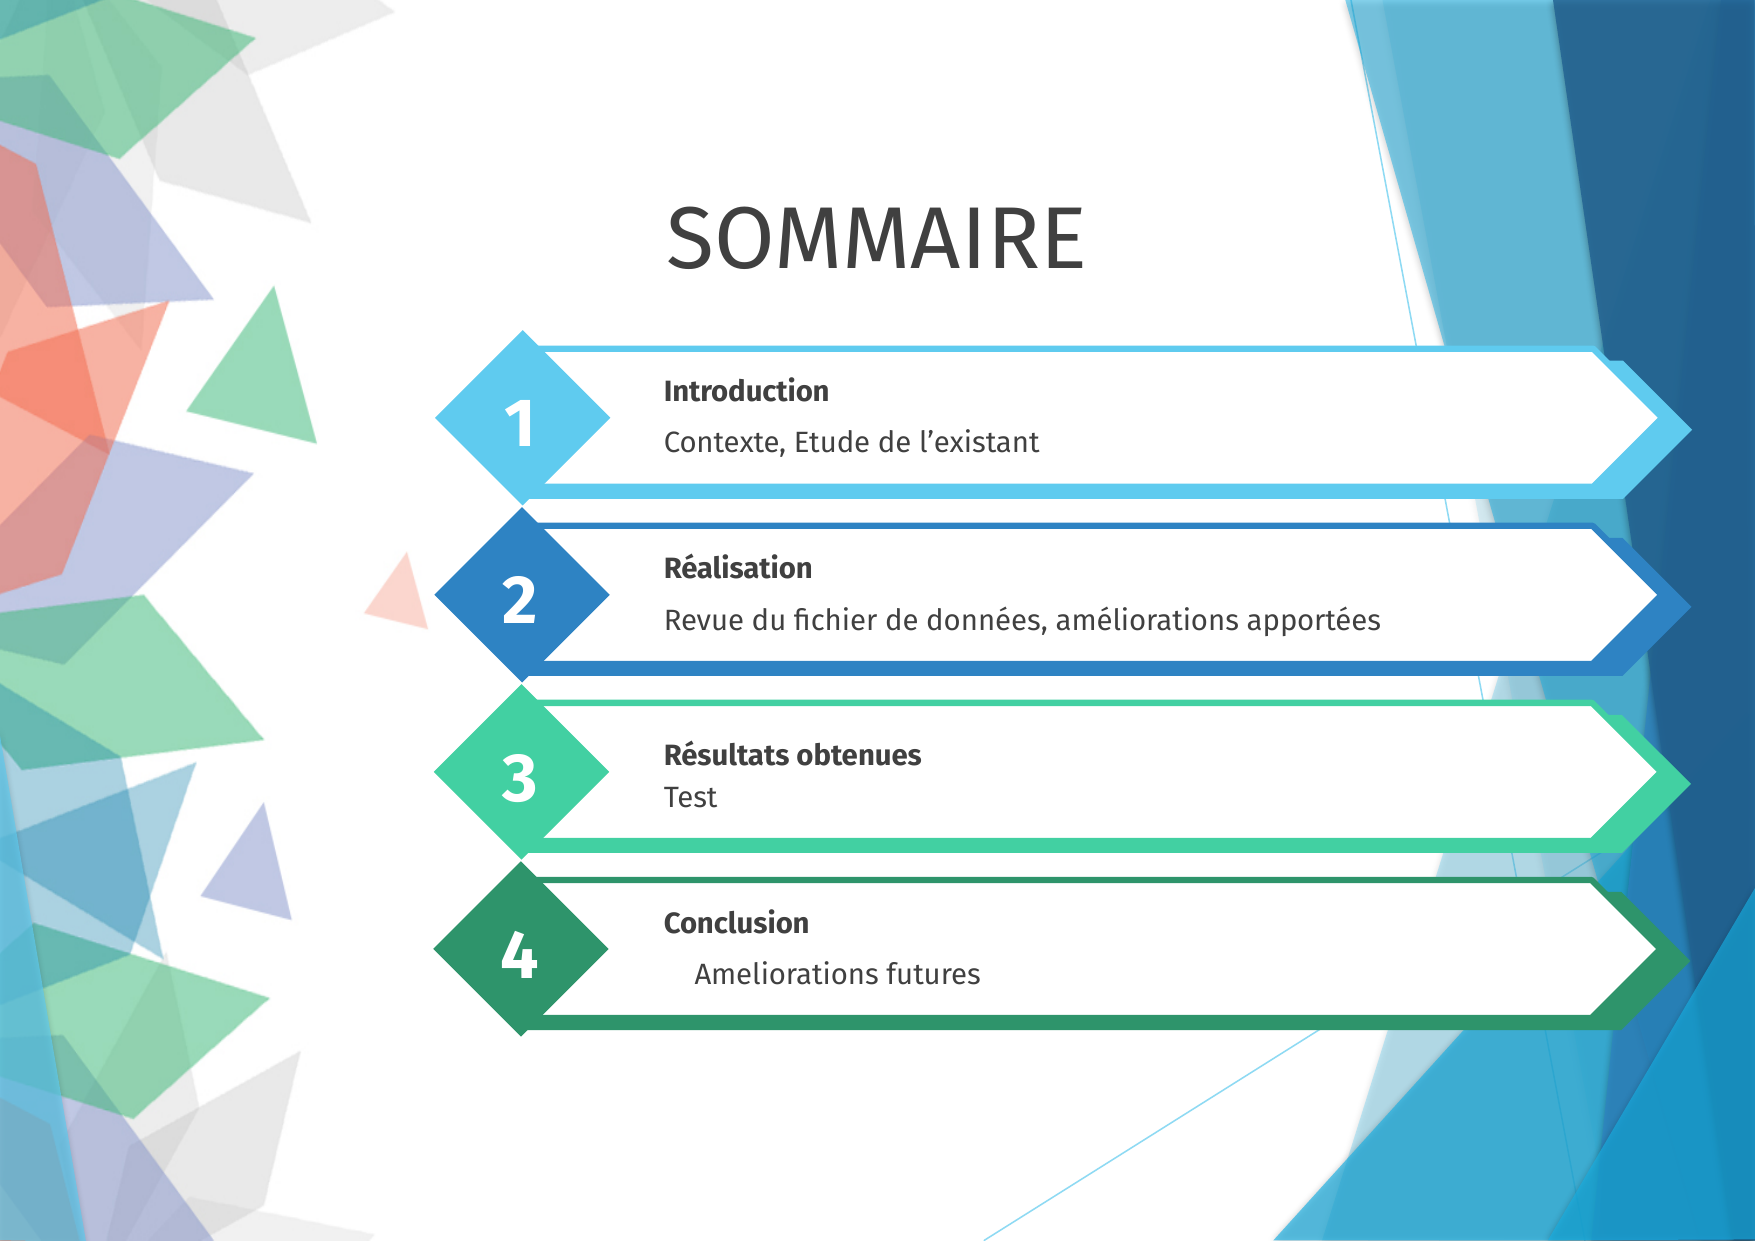

SOMMAIRE

Introduction
Contexte, Etude de l’existant
1

Réalisation
Revue du fichier de données, améliorations apportées
2

3
Résultats obtenues
Test

Conclusion
    Ameliorations futures
4